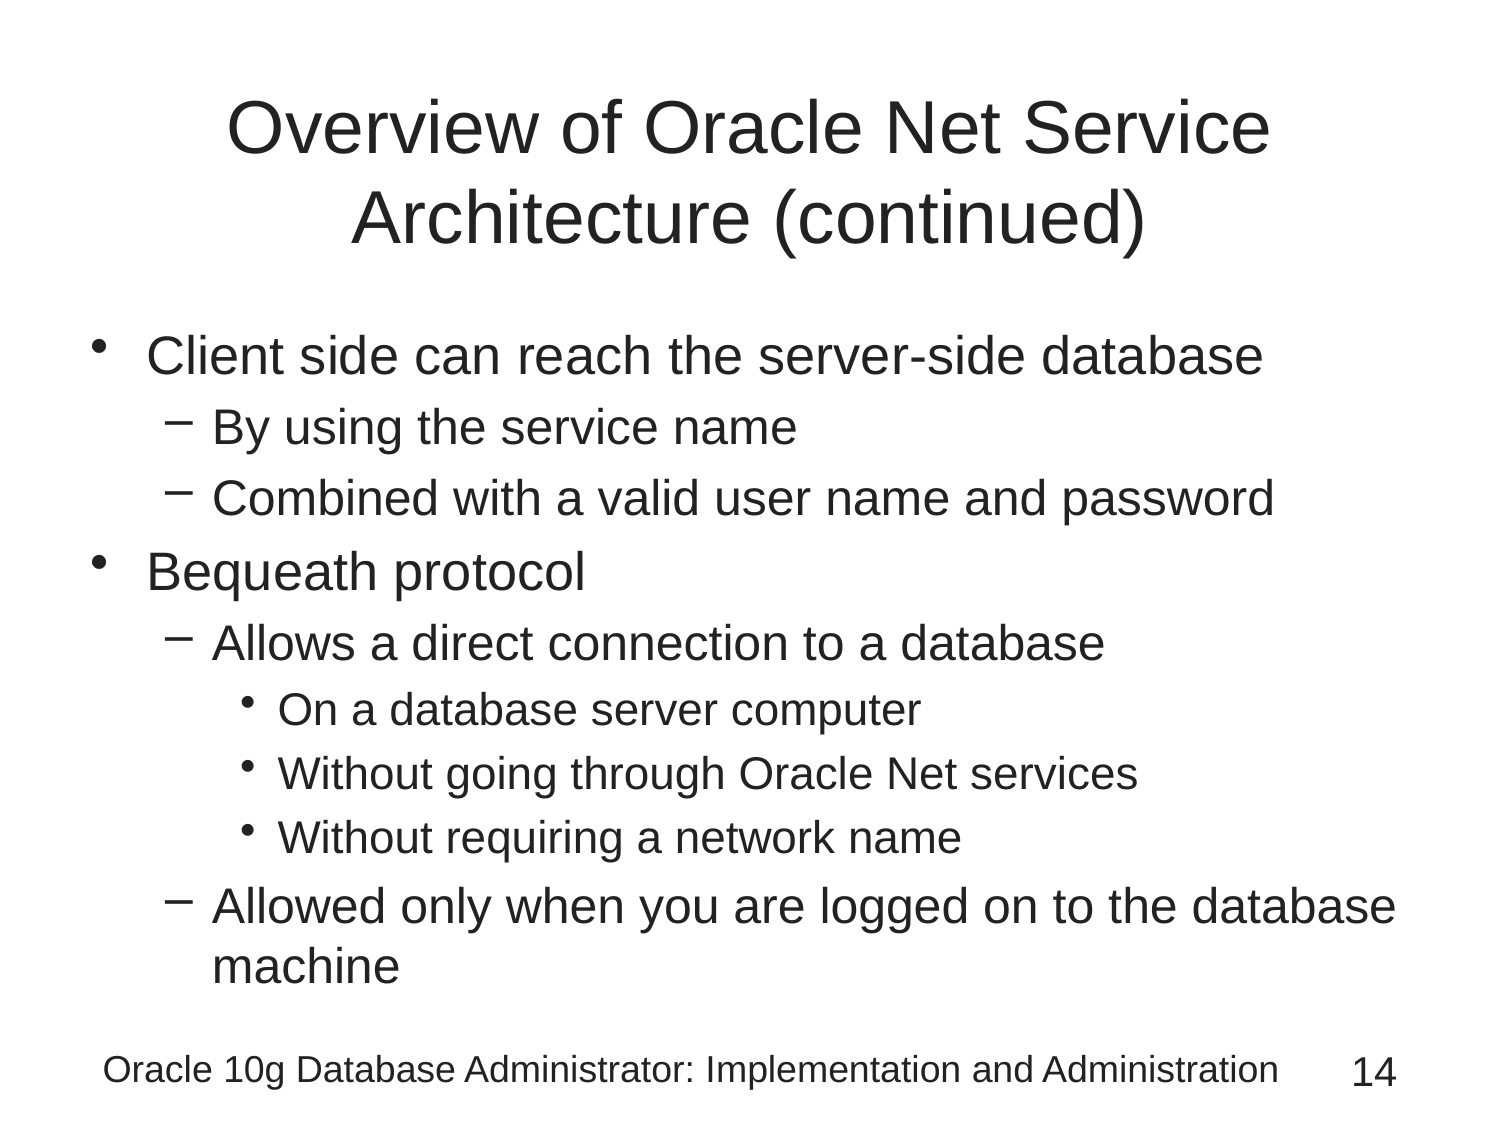

# Overview of Oracle Net Service Architecture (continued)
Client side can reach the server-side database
By using the service name
Combined with a valid user name and password
Bequeath protocol
Allows a direct connection to a database
On a database server computer
Without going through Oracle Net services
Without requiring a network name
Allowed only when you are logged on to the database machine
Oracle 10g Database Administrator: Implementation and Administration
14